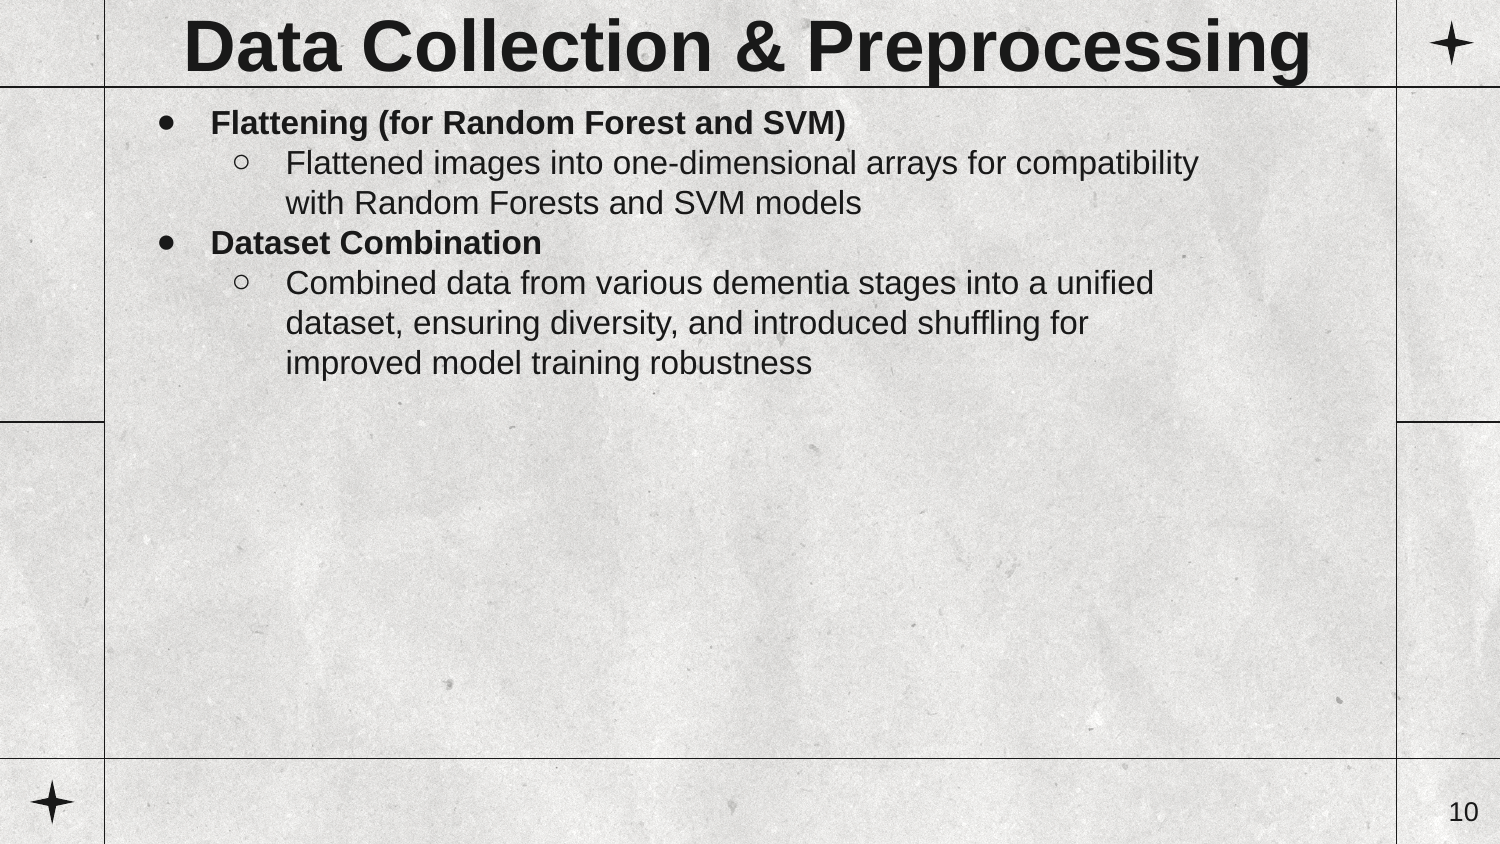

Data Collection & Preprocessing
Flattening (for Random Forest and SVM)
Flattened images into one-dimensional arrays for compatibility with Random Forests and SVM models
Dataset Combination
Combined data from various dementia stages into a unified dataset, ensuring diversity, and introduced shuffling for improved model training robustness
10